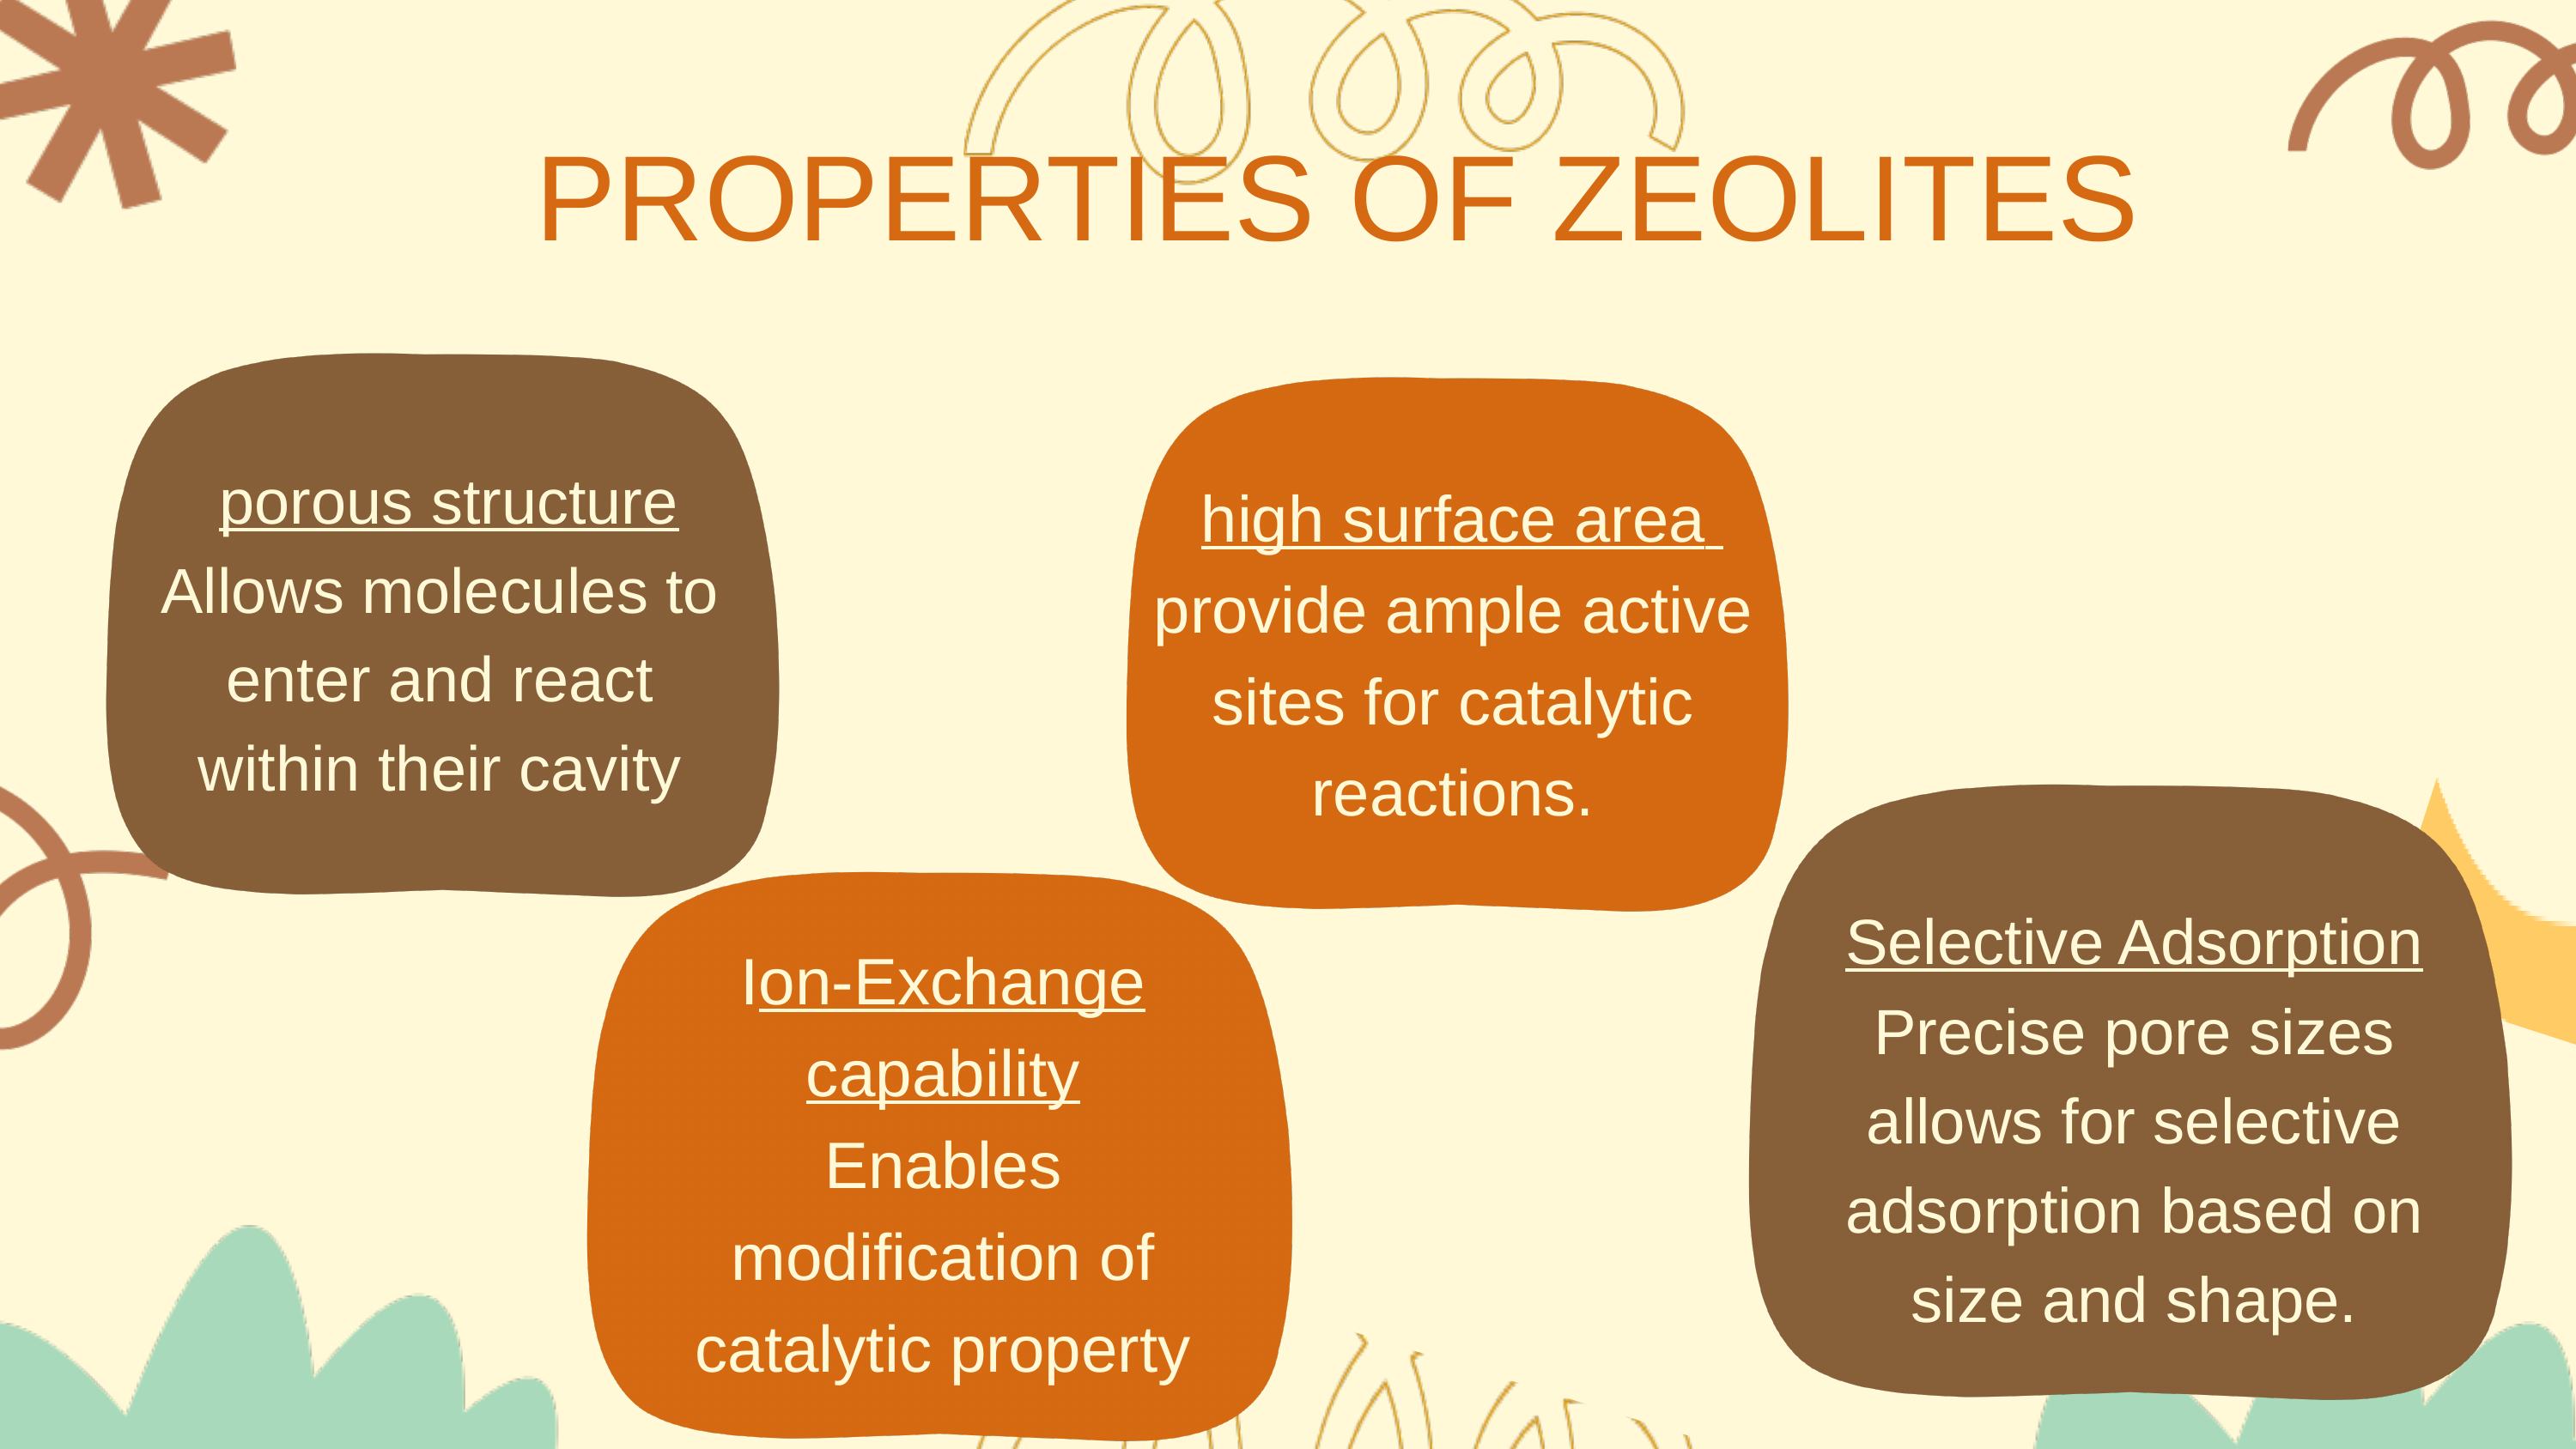

PROPERTIES OF ZEOLITES

 porous structure
Allows molecules to enter and react within their cavity
 high surface area  provide ample active sites for catalytic reactions.

Selective Adsorption
Precise pore sizes allows for selective adsorption based on size and shape.

Ion-Exchange capability
Enables modification of catalytic property